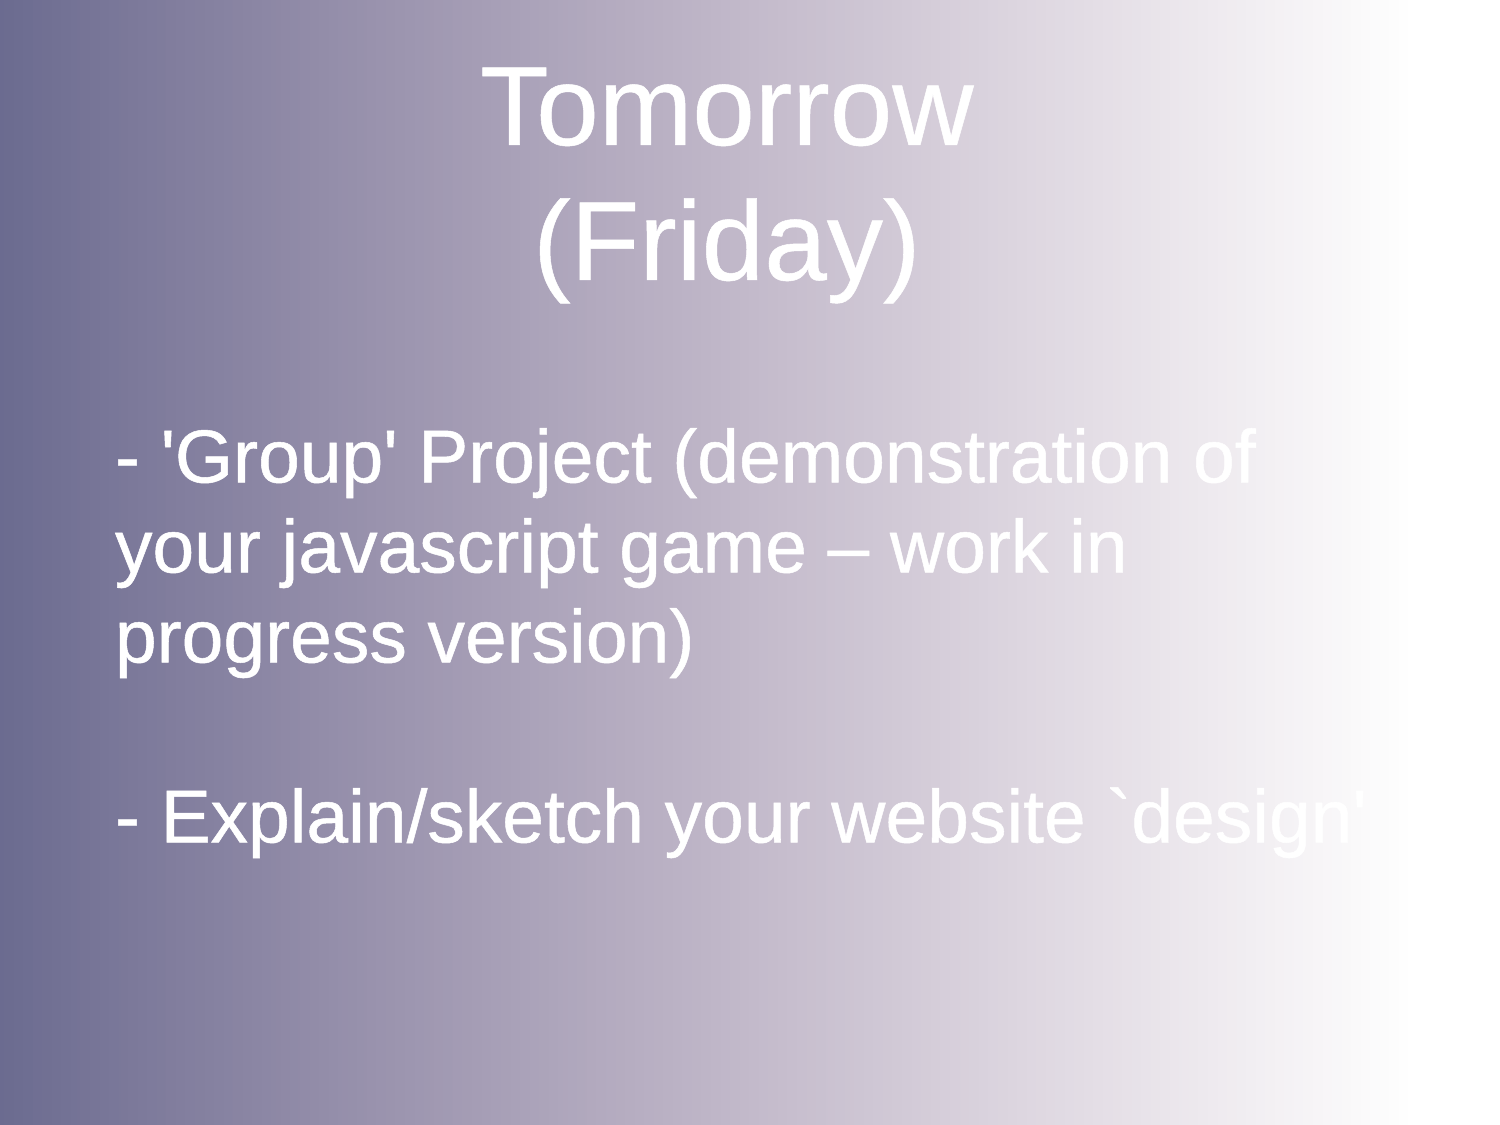

Tomorrow
(Friday)
- 'Group' Project (demonstration of your javascript game – work in progress version)

- Explain/sketch your website `design'